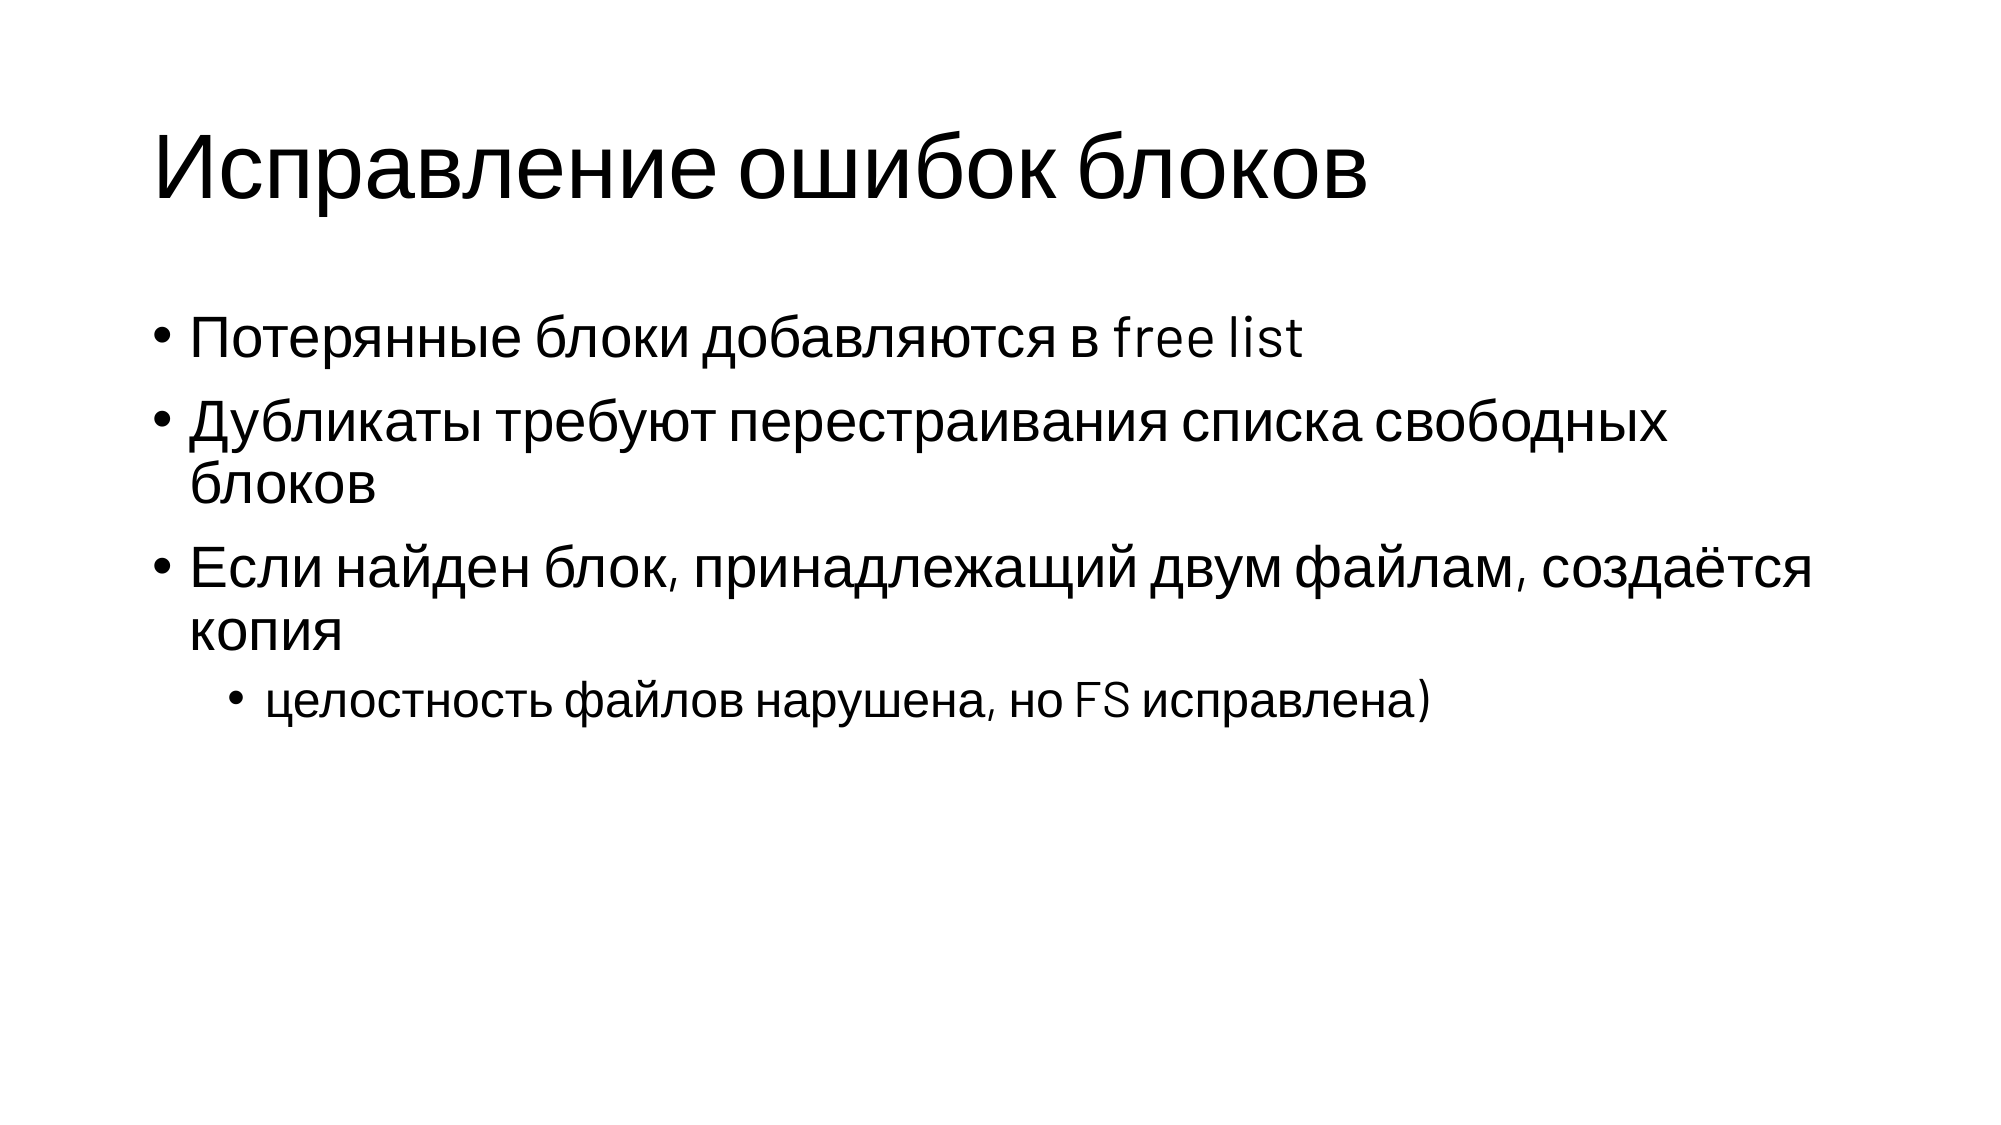

# Исправление ошибок блоков
Потерянные блоки добавляются в free list
Дубликаты требуют перестраивания списка свободных блоков
Если найден блок, принадлежащий двум файлам, создаётся копия
целостность файлов нарушена, но FS исправлена)